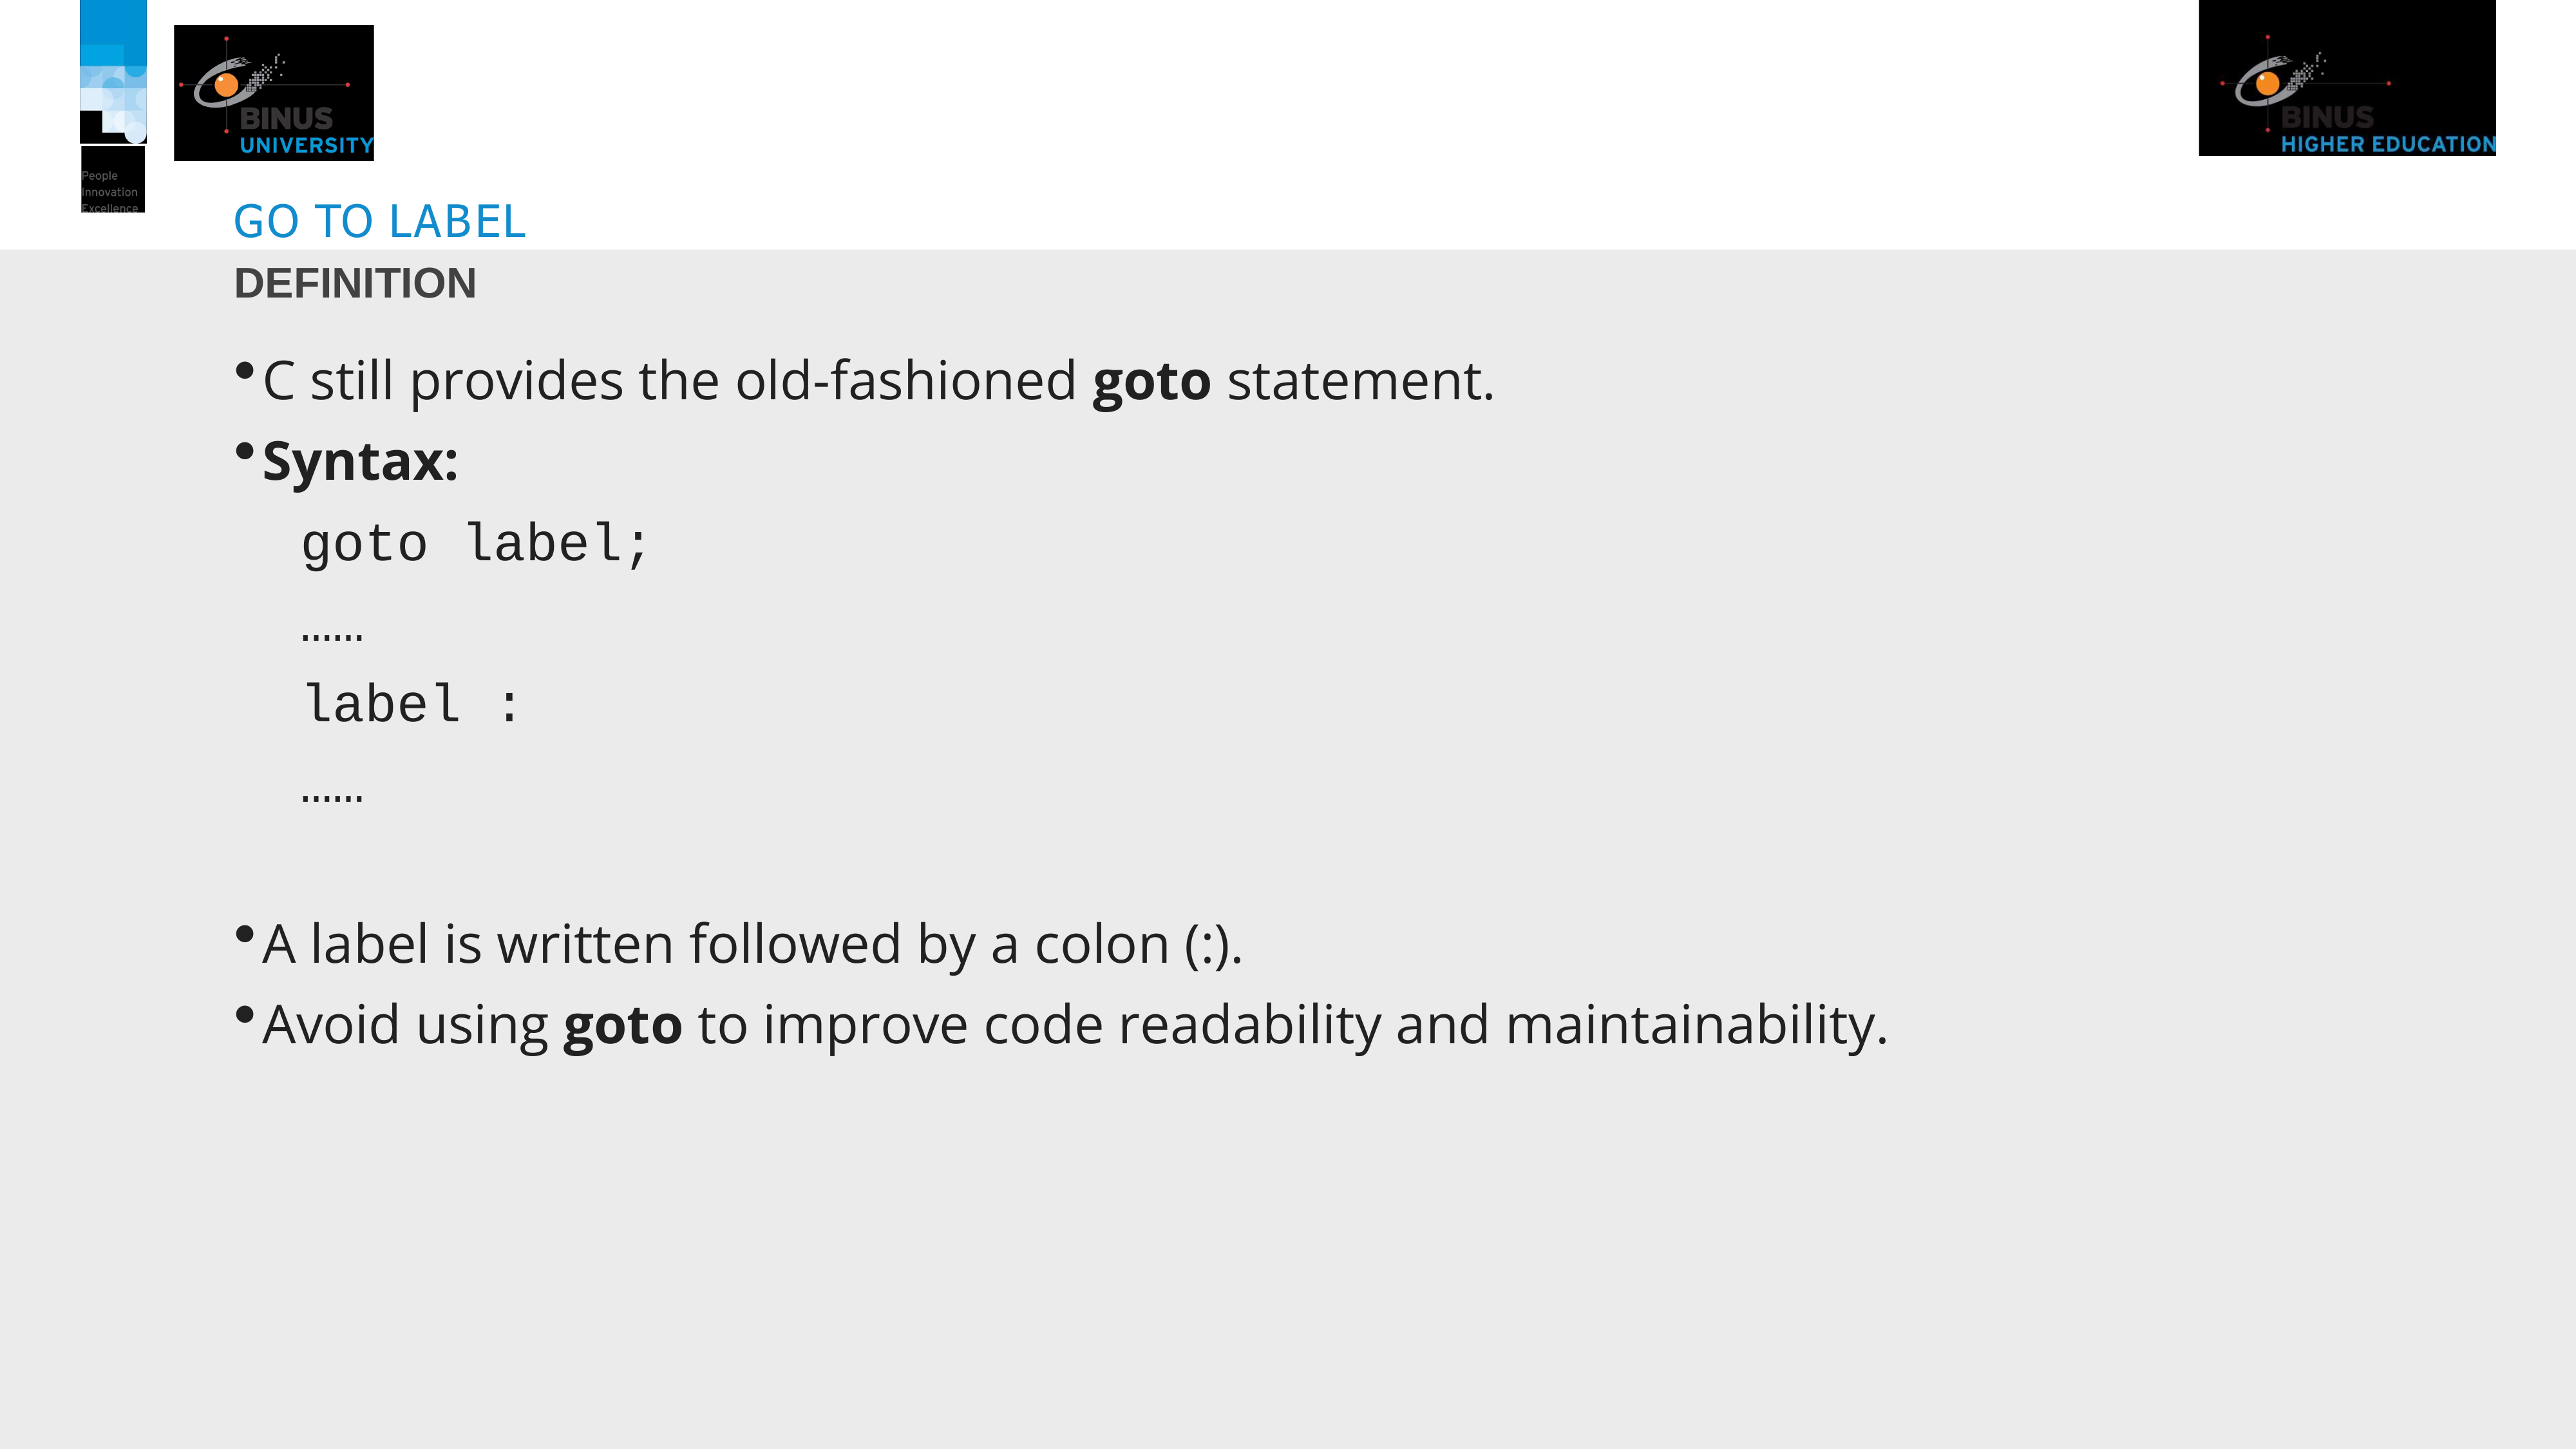

# Go to label
Definition
C still provides the old-fashioned goto statement.
Syntax:
goto label;
……
label :
……

A label is written followed by a colon (:).
Avoid using goto to improve code readability and maintainability.